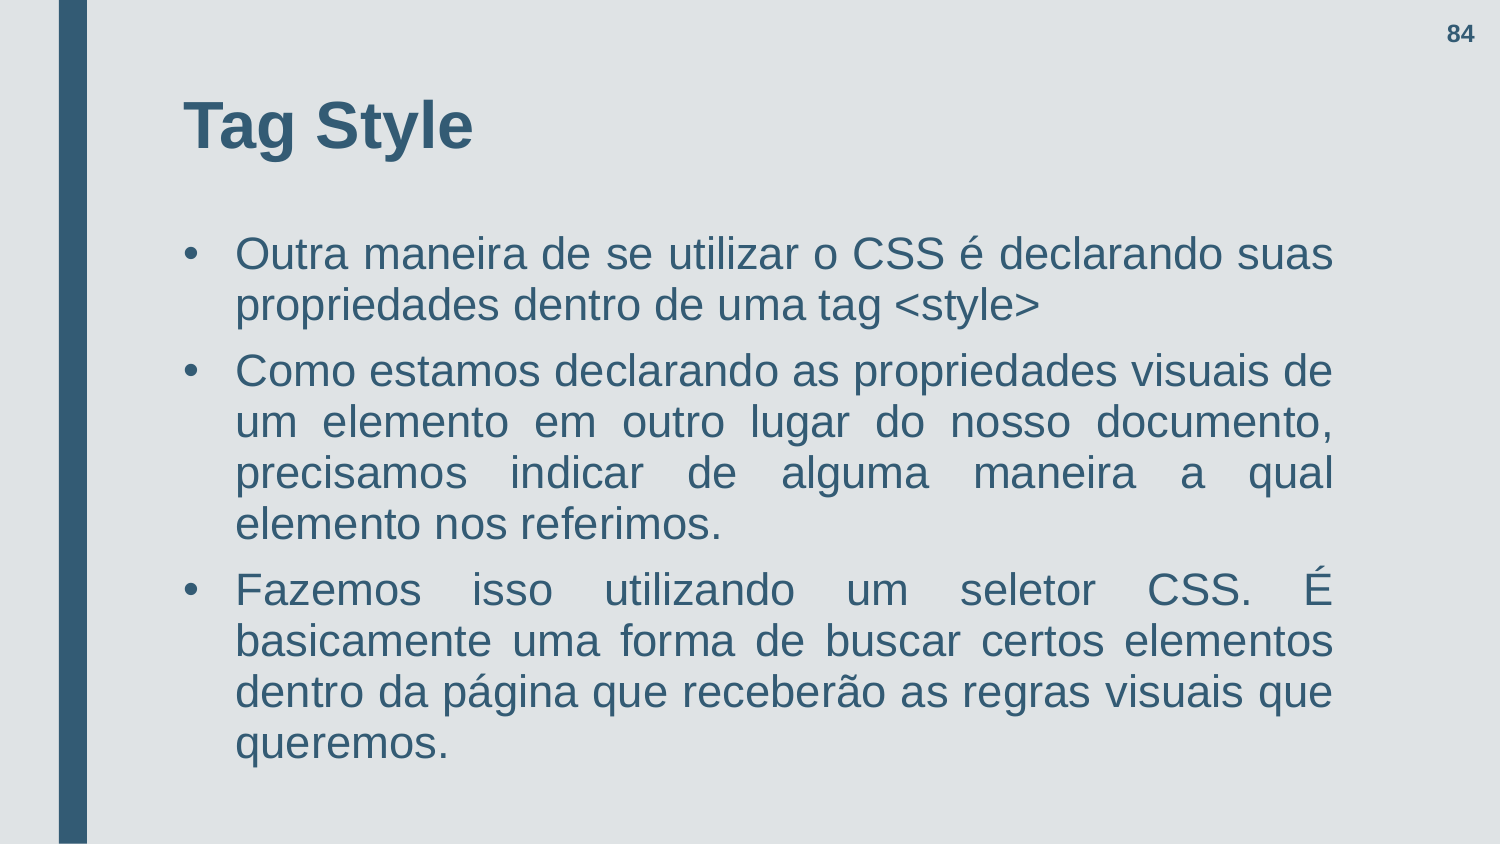

84
# Tag Style
Outra maneira de se utilizar o CSS é declarando suas propriedades dentro de uma tag <style>
Como estamos declarando as propriedades visuais de um elemento em outro lugar do nosso documento, precisamos indicar de alguma maneira a qual elemento nos referimos.
Fazemos isso utilizando um seletor CSS. É basicamente uma forma de buscar certos elementos dentro da página que receberão as regras visuais que queremos.